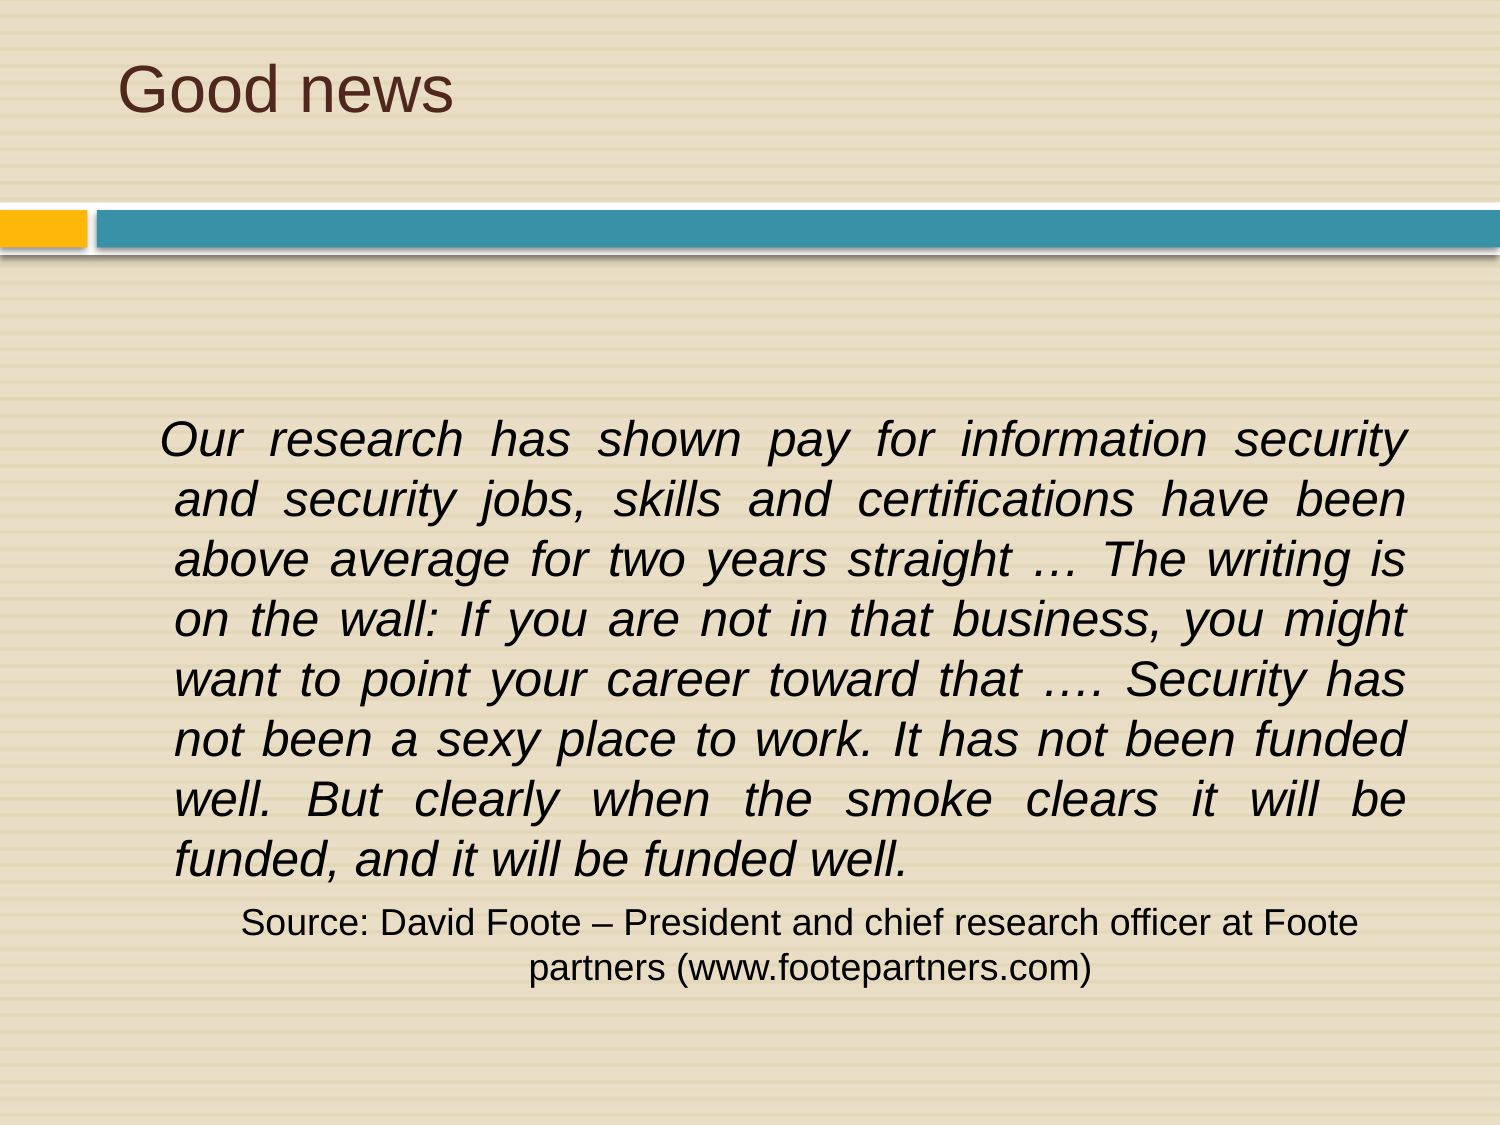

# Good news
Our research has shown pay for information security and security jobs, skills and certifications have been above average for two years straight … The writing is on the wall: If you are not in that business, you might want to point your career toward that …. Security has not been a sexy place to work. It has not been funded well. But clearly when the smoke clears it will be funded, and it will be funded well.
Source: David Foote – President and chief research officer at Foote partners (www.footepartners.com)